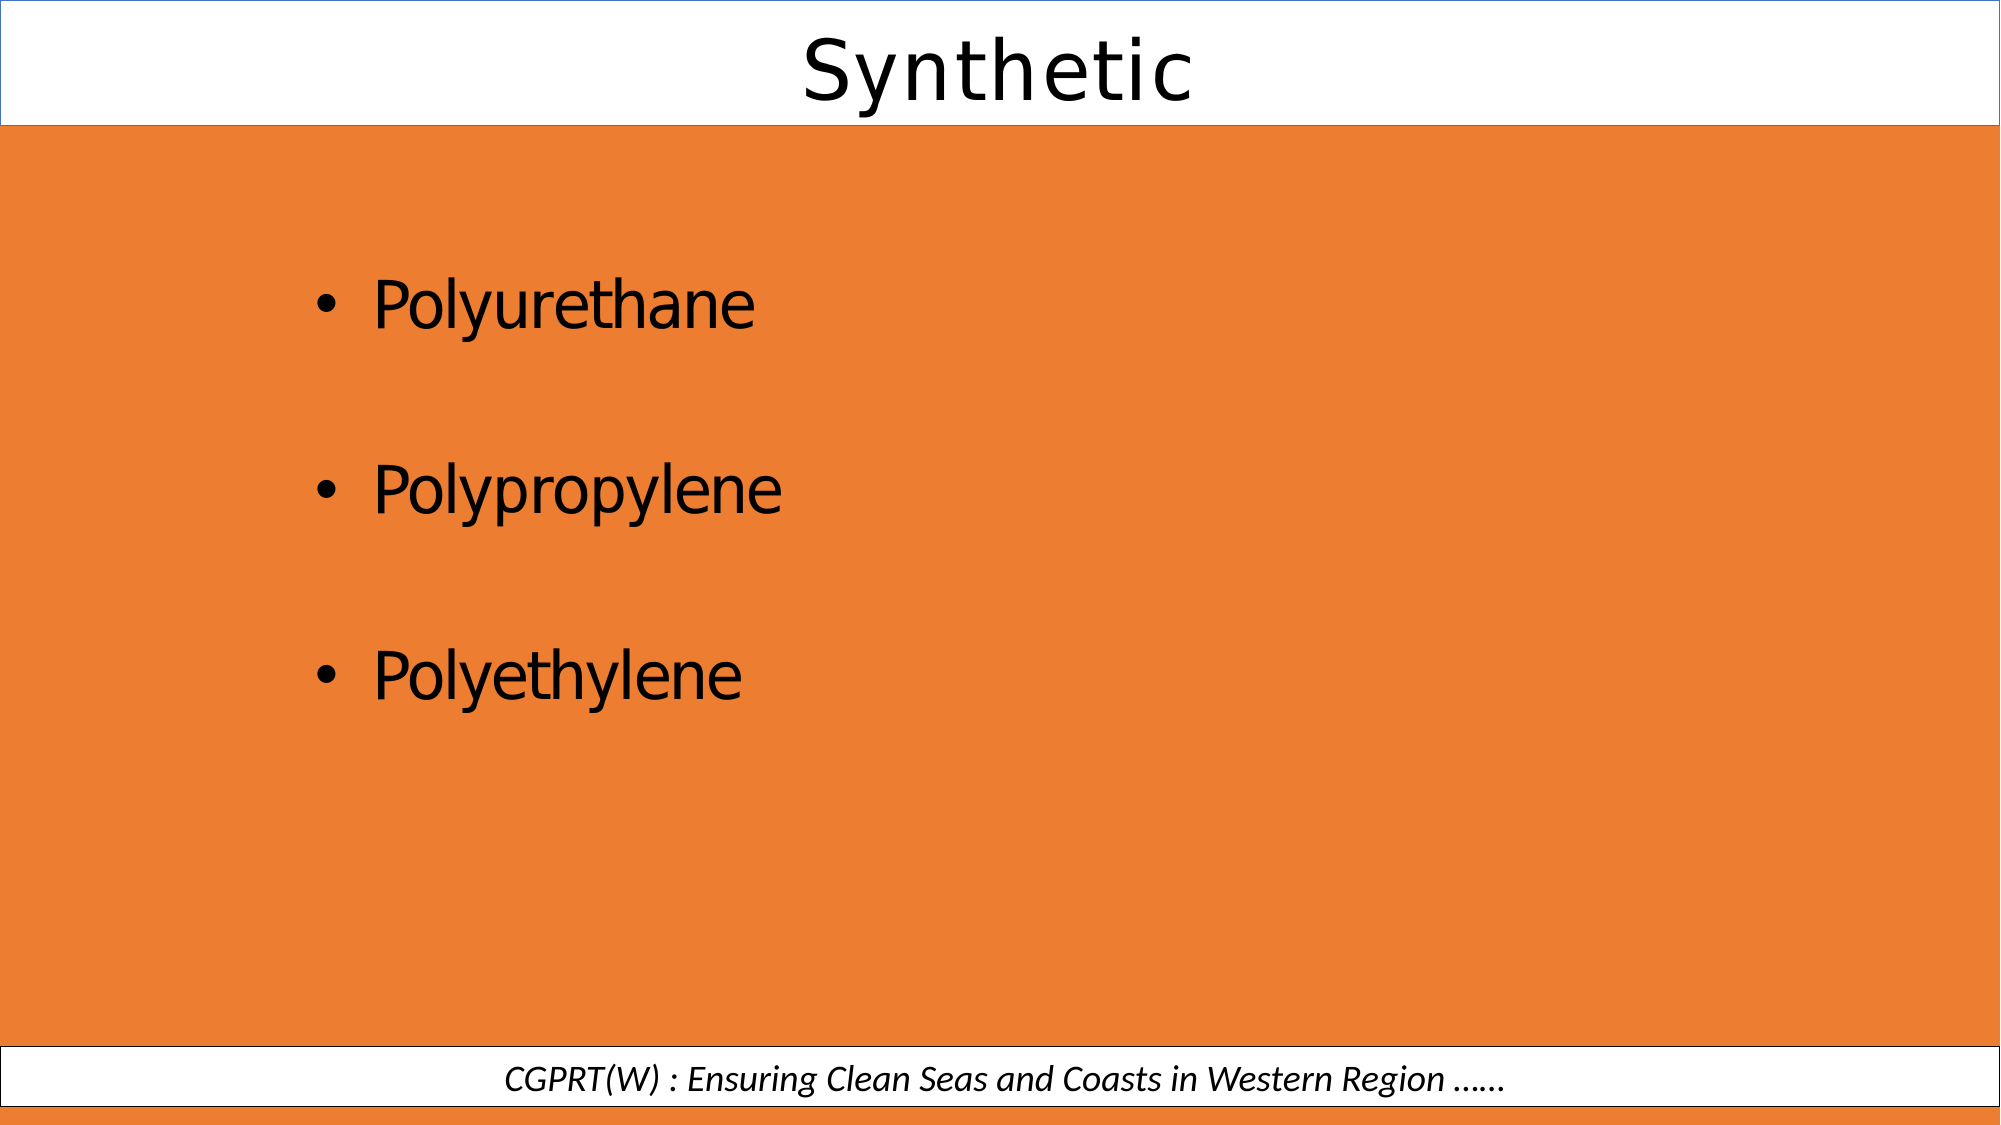

Synthetic
Polyurethane

Polypropylene

Polyethylene
 CGPRT(W) : Ensuring Clean Seas and Coasts in Western Region ……